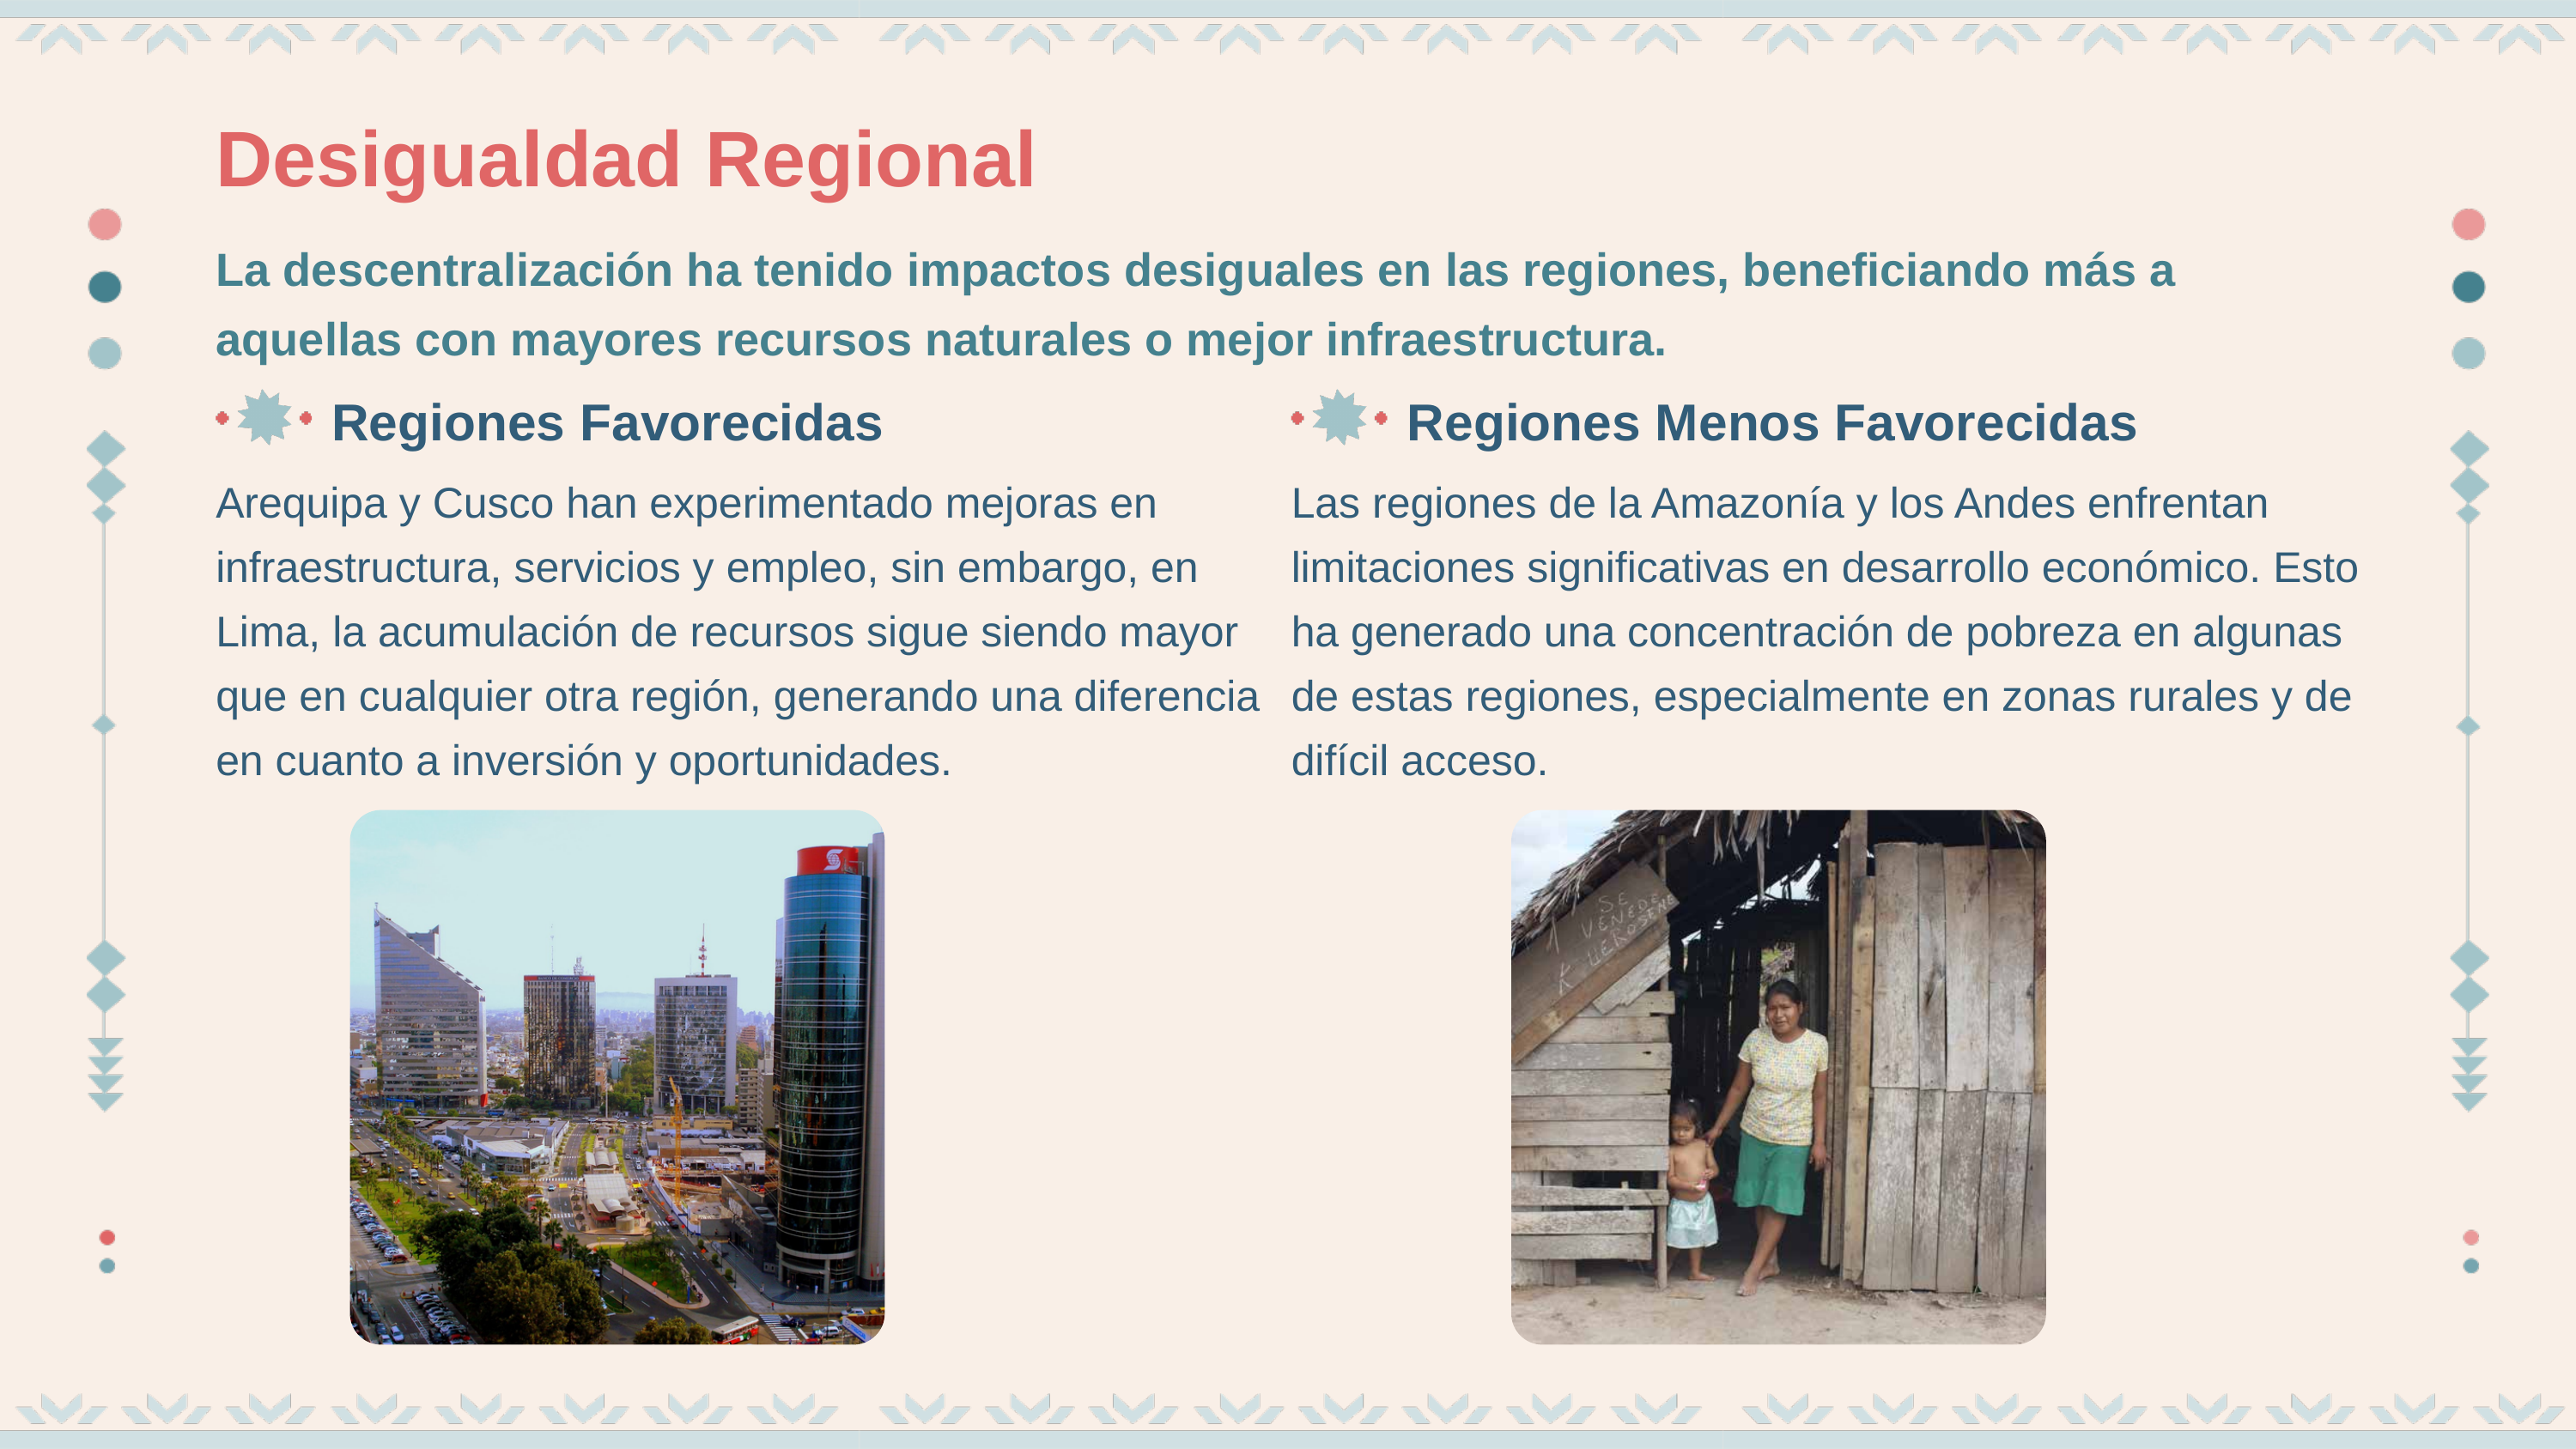

Desigualdad Regional

La descentralización ha tenido impactos desiguales en las regiones, beneficiando más a aquellas con mayores recursos naturales o mejor infraestructura.
Regiones Favorecidas
Regiones Menos Favorecidas

Arequipa y Cusco han experimentado mejoras en infraestructura, servicios y empleo, sin embargo, en Lima, la acumulación de recursos sigue siendo mayor que en cualquier otra región, generando una diferencia en cuanto a inversión y oportunidades.
Las regiones de la Amazonía y los Andes enfrentan limitaciones significativas en desarrollo económico. Esto ha generado una concentración de pobreza en algunas de estas regiones, especialmente en zonas rurales y de difícil acceso.